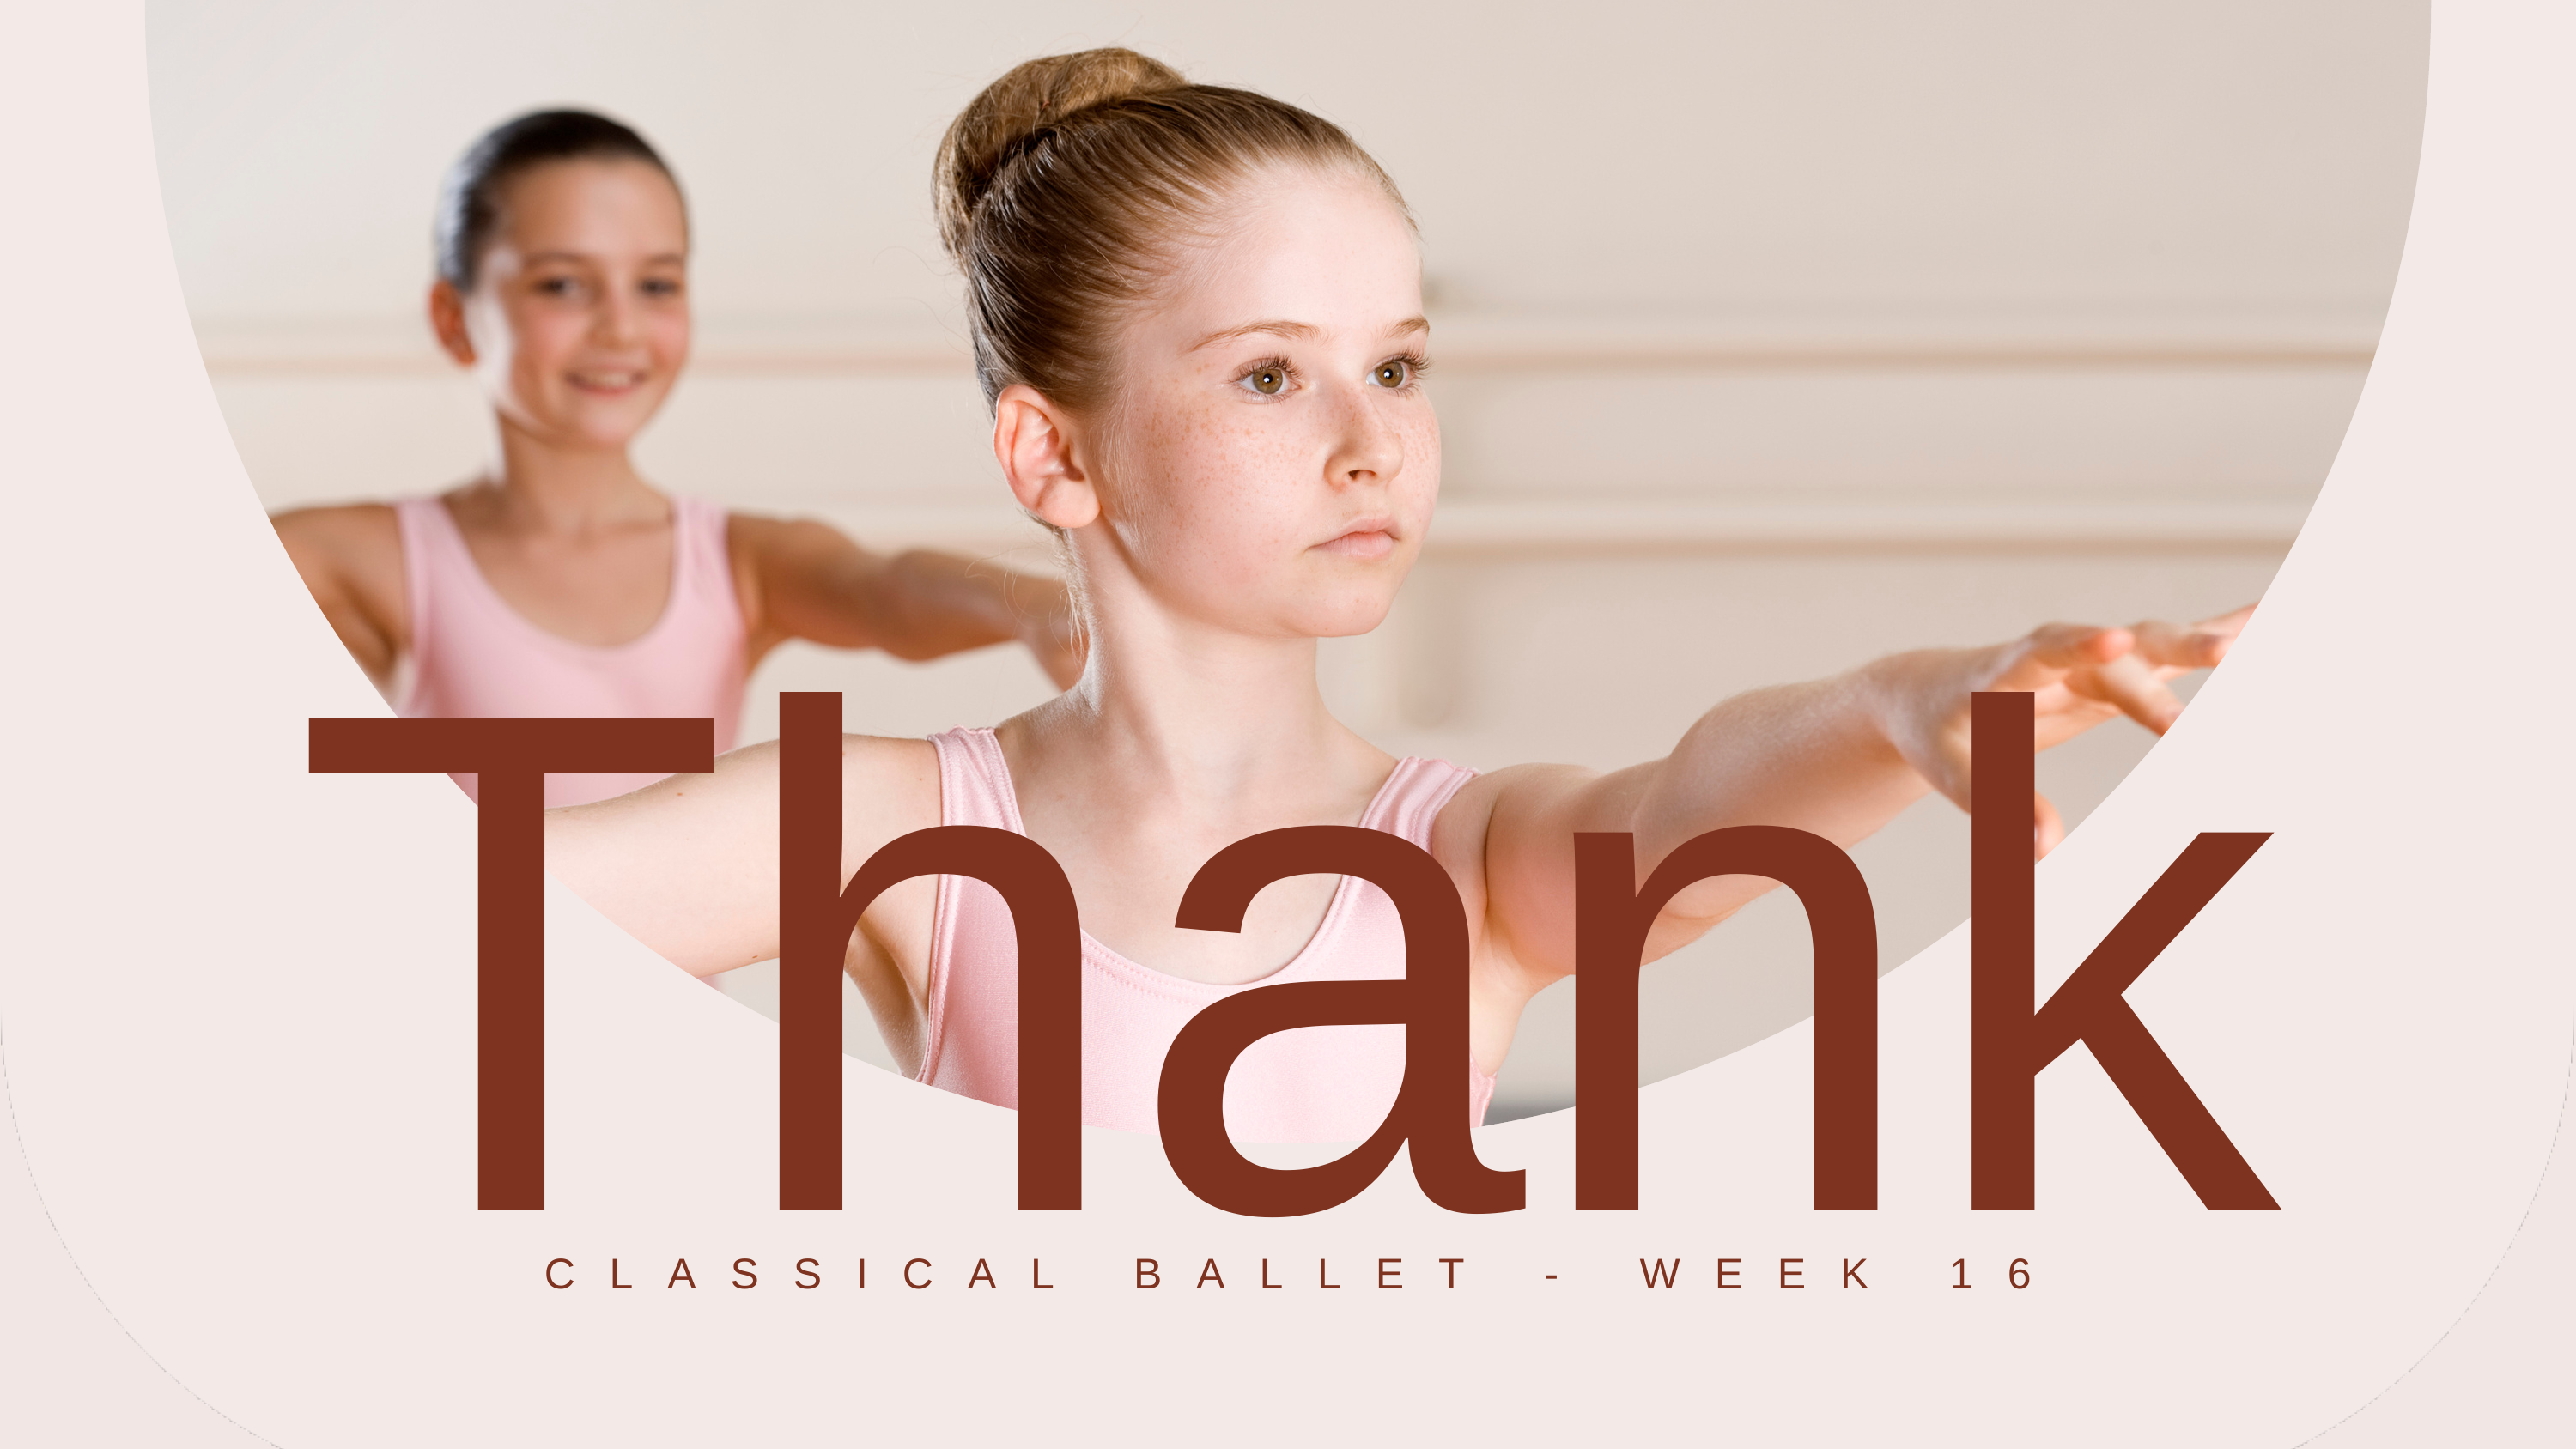

Thank You

CLASSICAL BALLET - WEEK 16